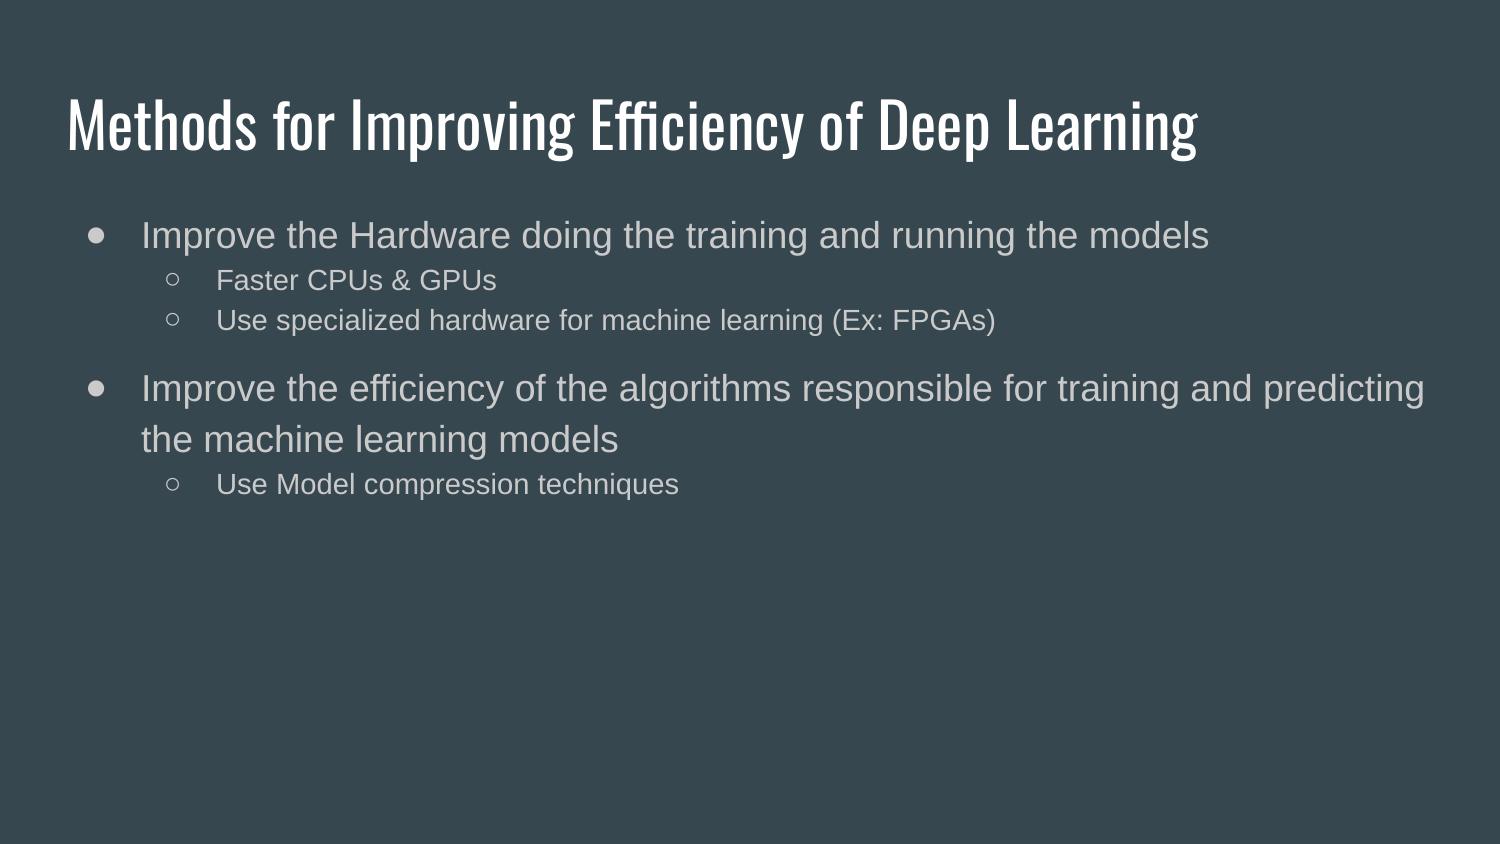

# Methods for Improving Efficiency of Deep Learning
Improve the Hardware doing the training and running the models
Faster CPUs & GPUs
Use specialized hardware for machine learning (Ex: FPGAs)
Improve the efficiency of the algorithms responsible for training and predicting the machine learning models
Use Model compression techniques